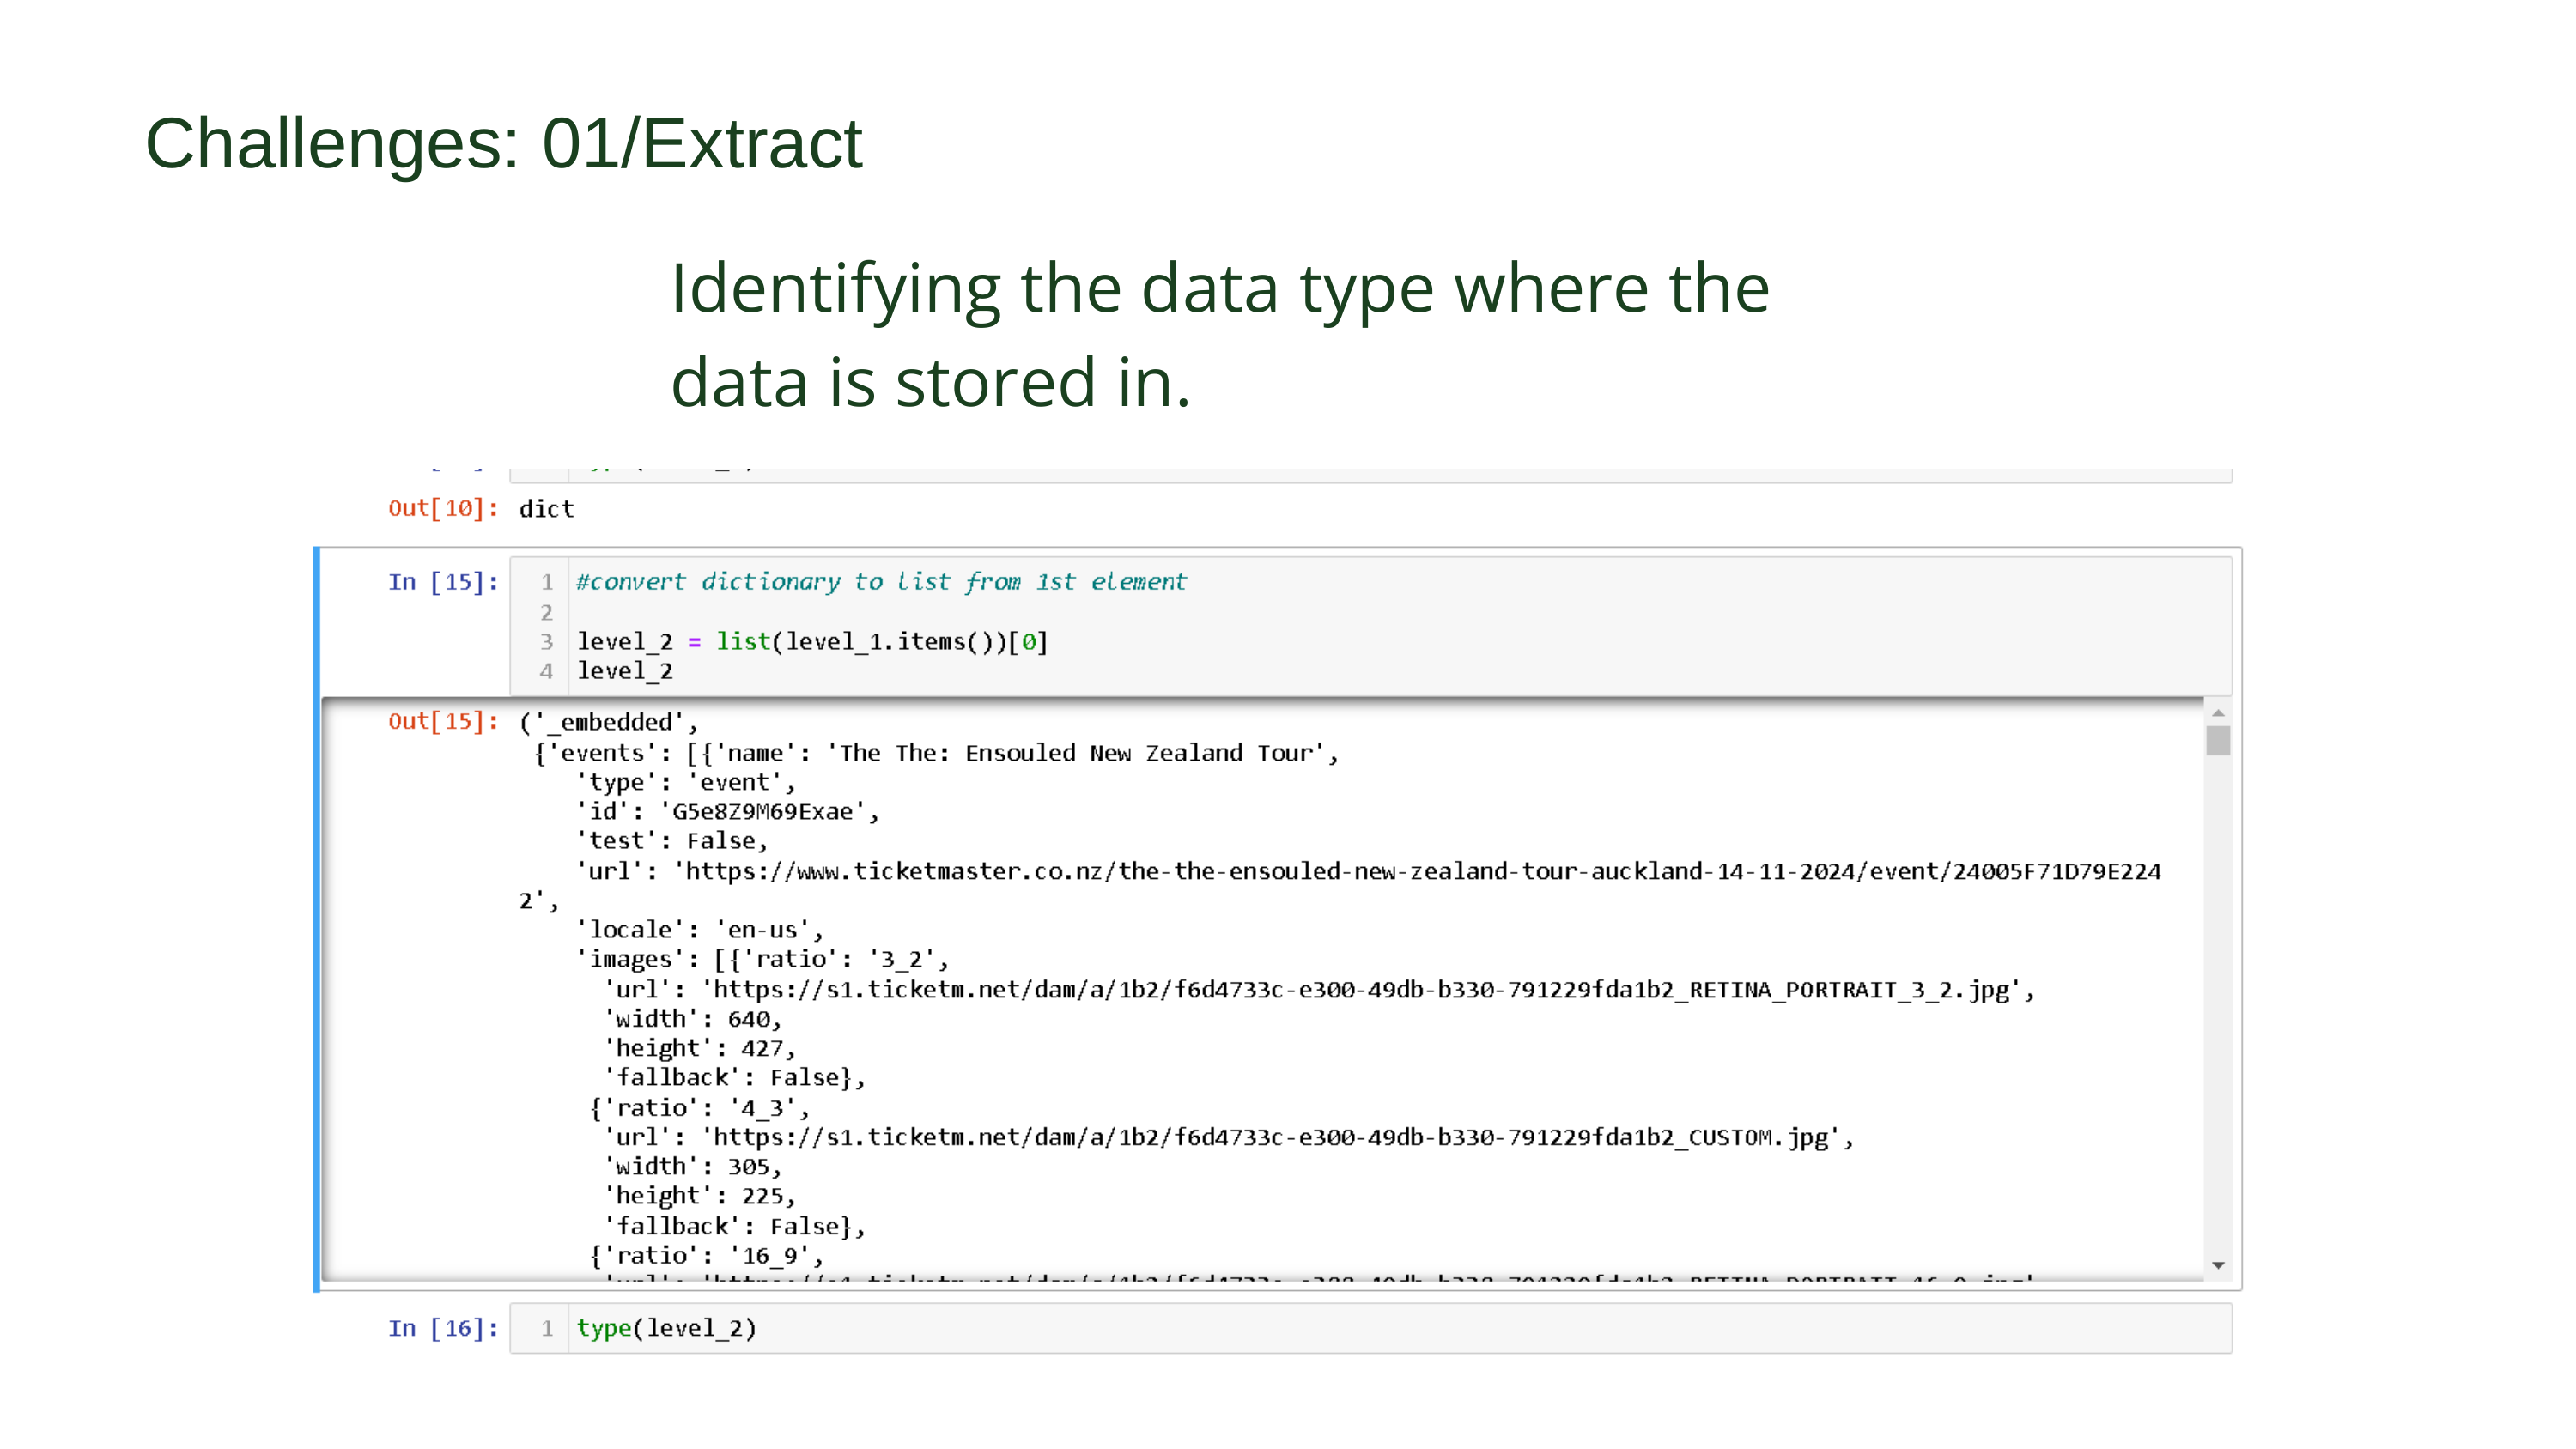

Challenges: 01/Extract
Identifying the data type where the data is stored in.